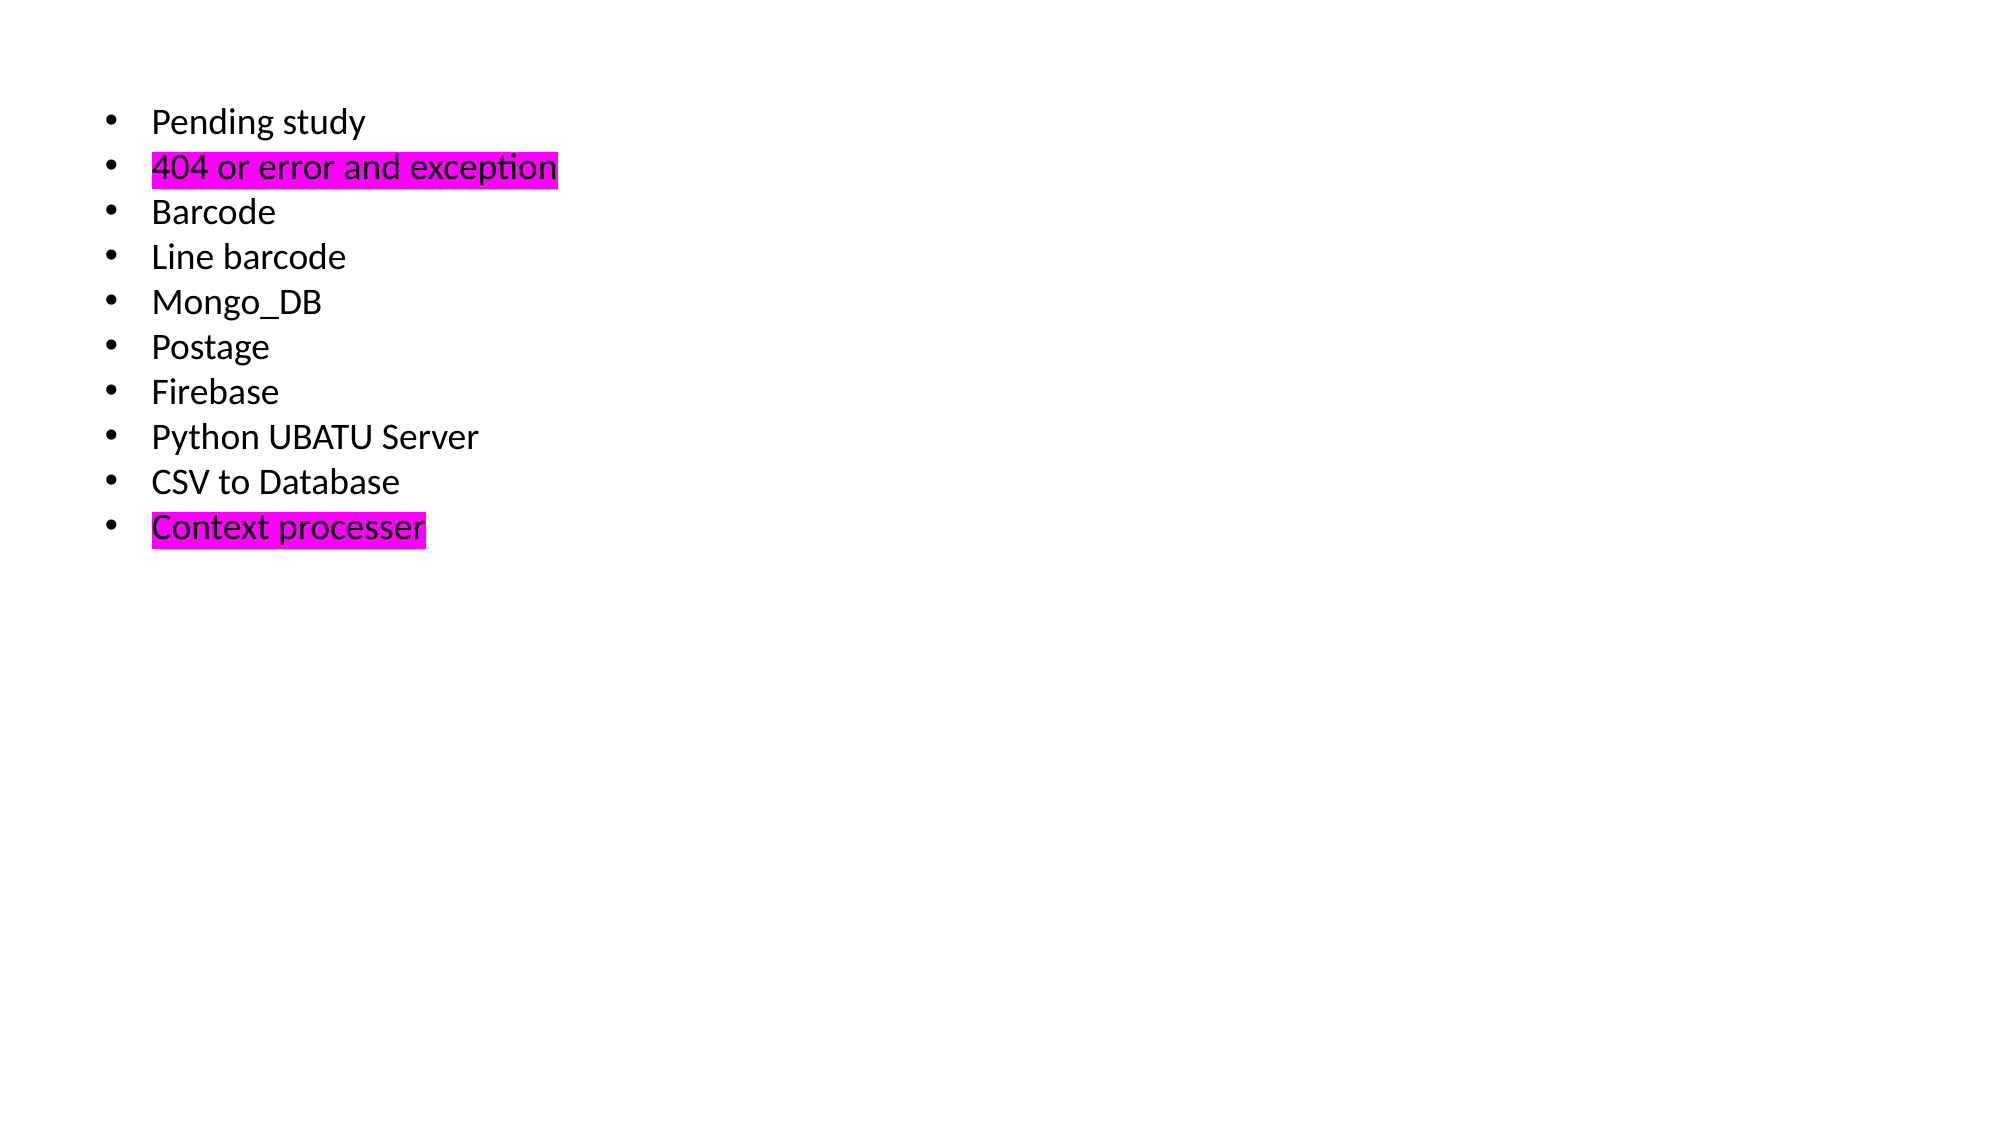

Pending study
404 or error and exception
Barcode
Line barcode
Mongo_DB
Postage
Firebase
Python UBATU Server
CSV to Database
Context processer